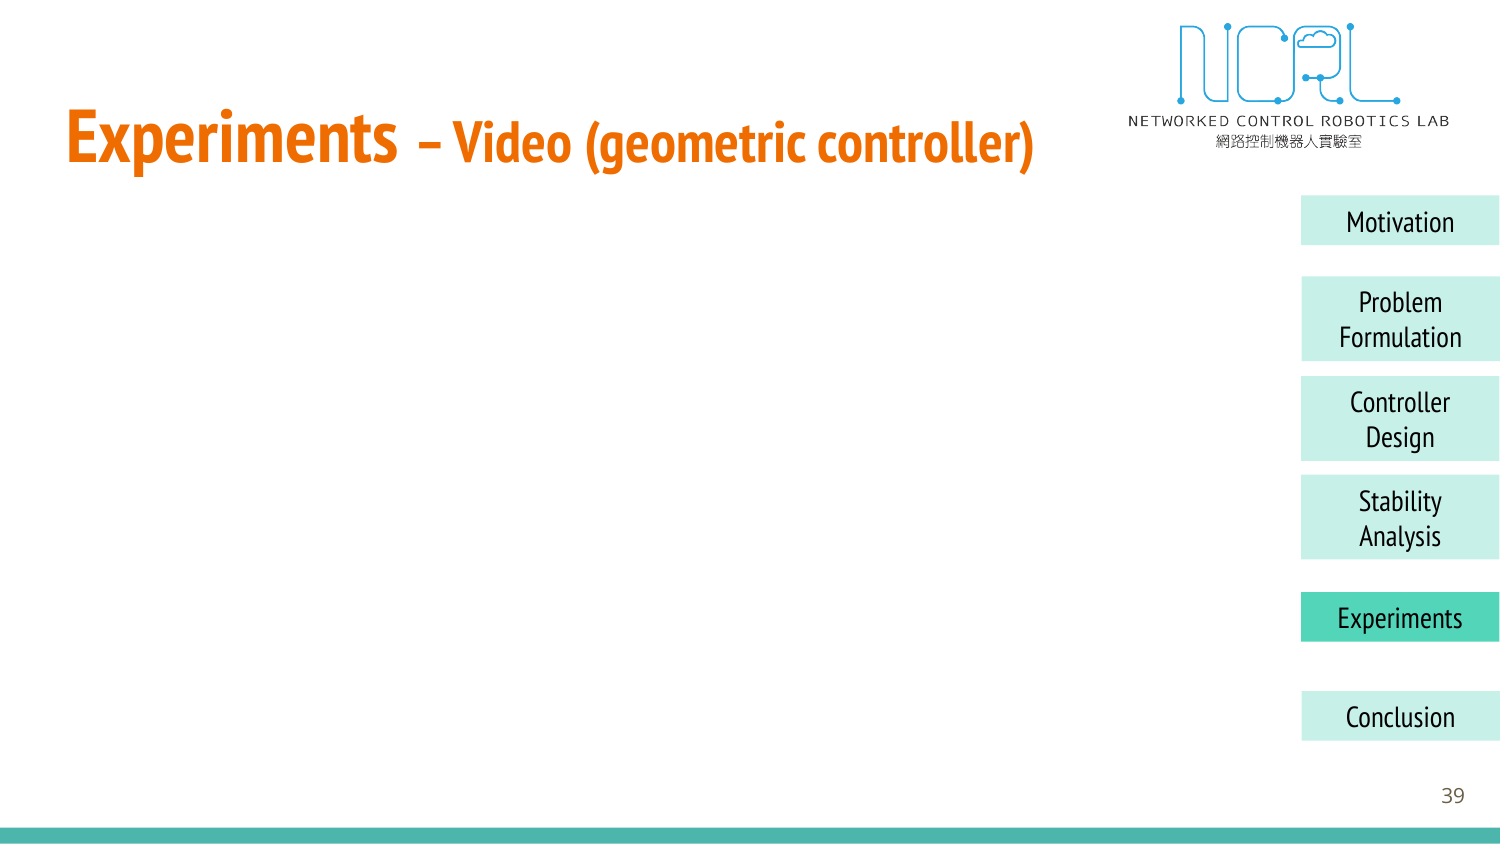

# Experiments – Video (geometric controller)

39